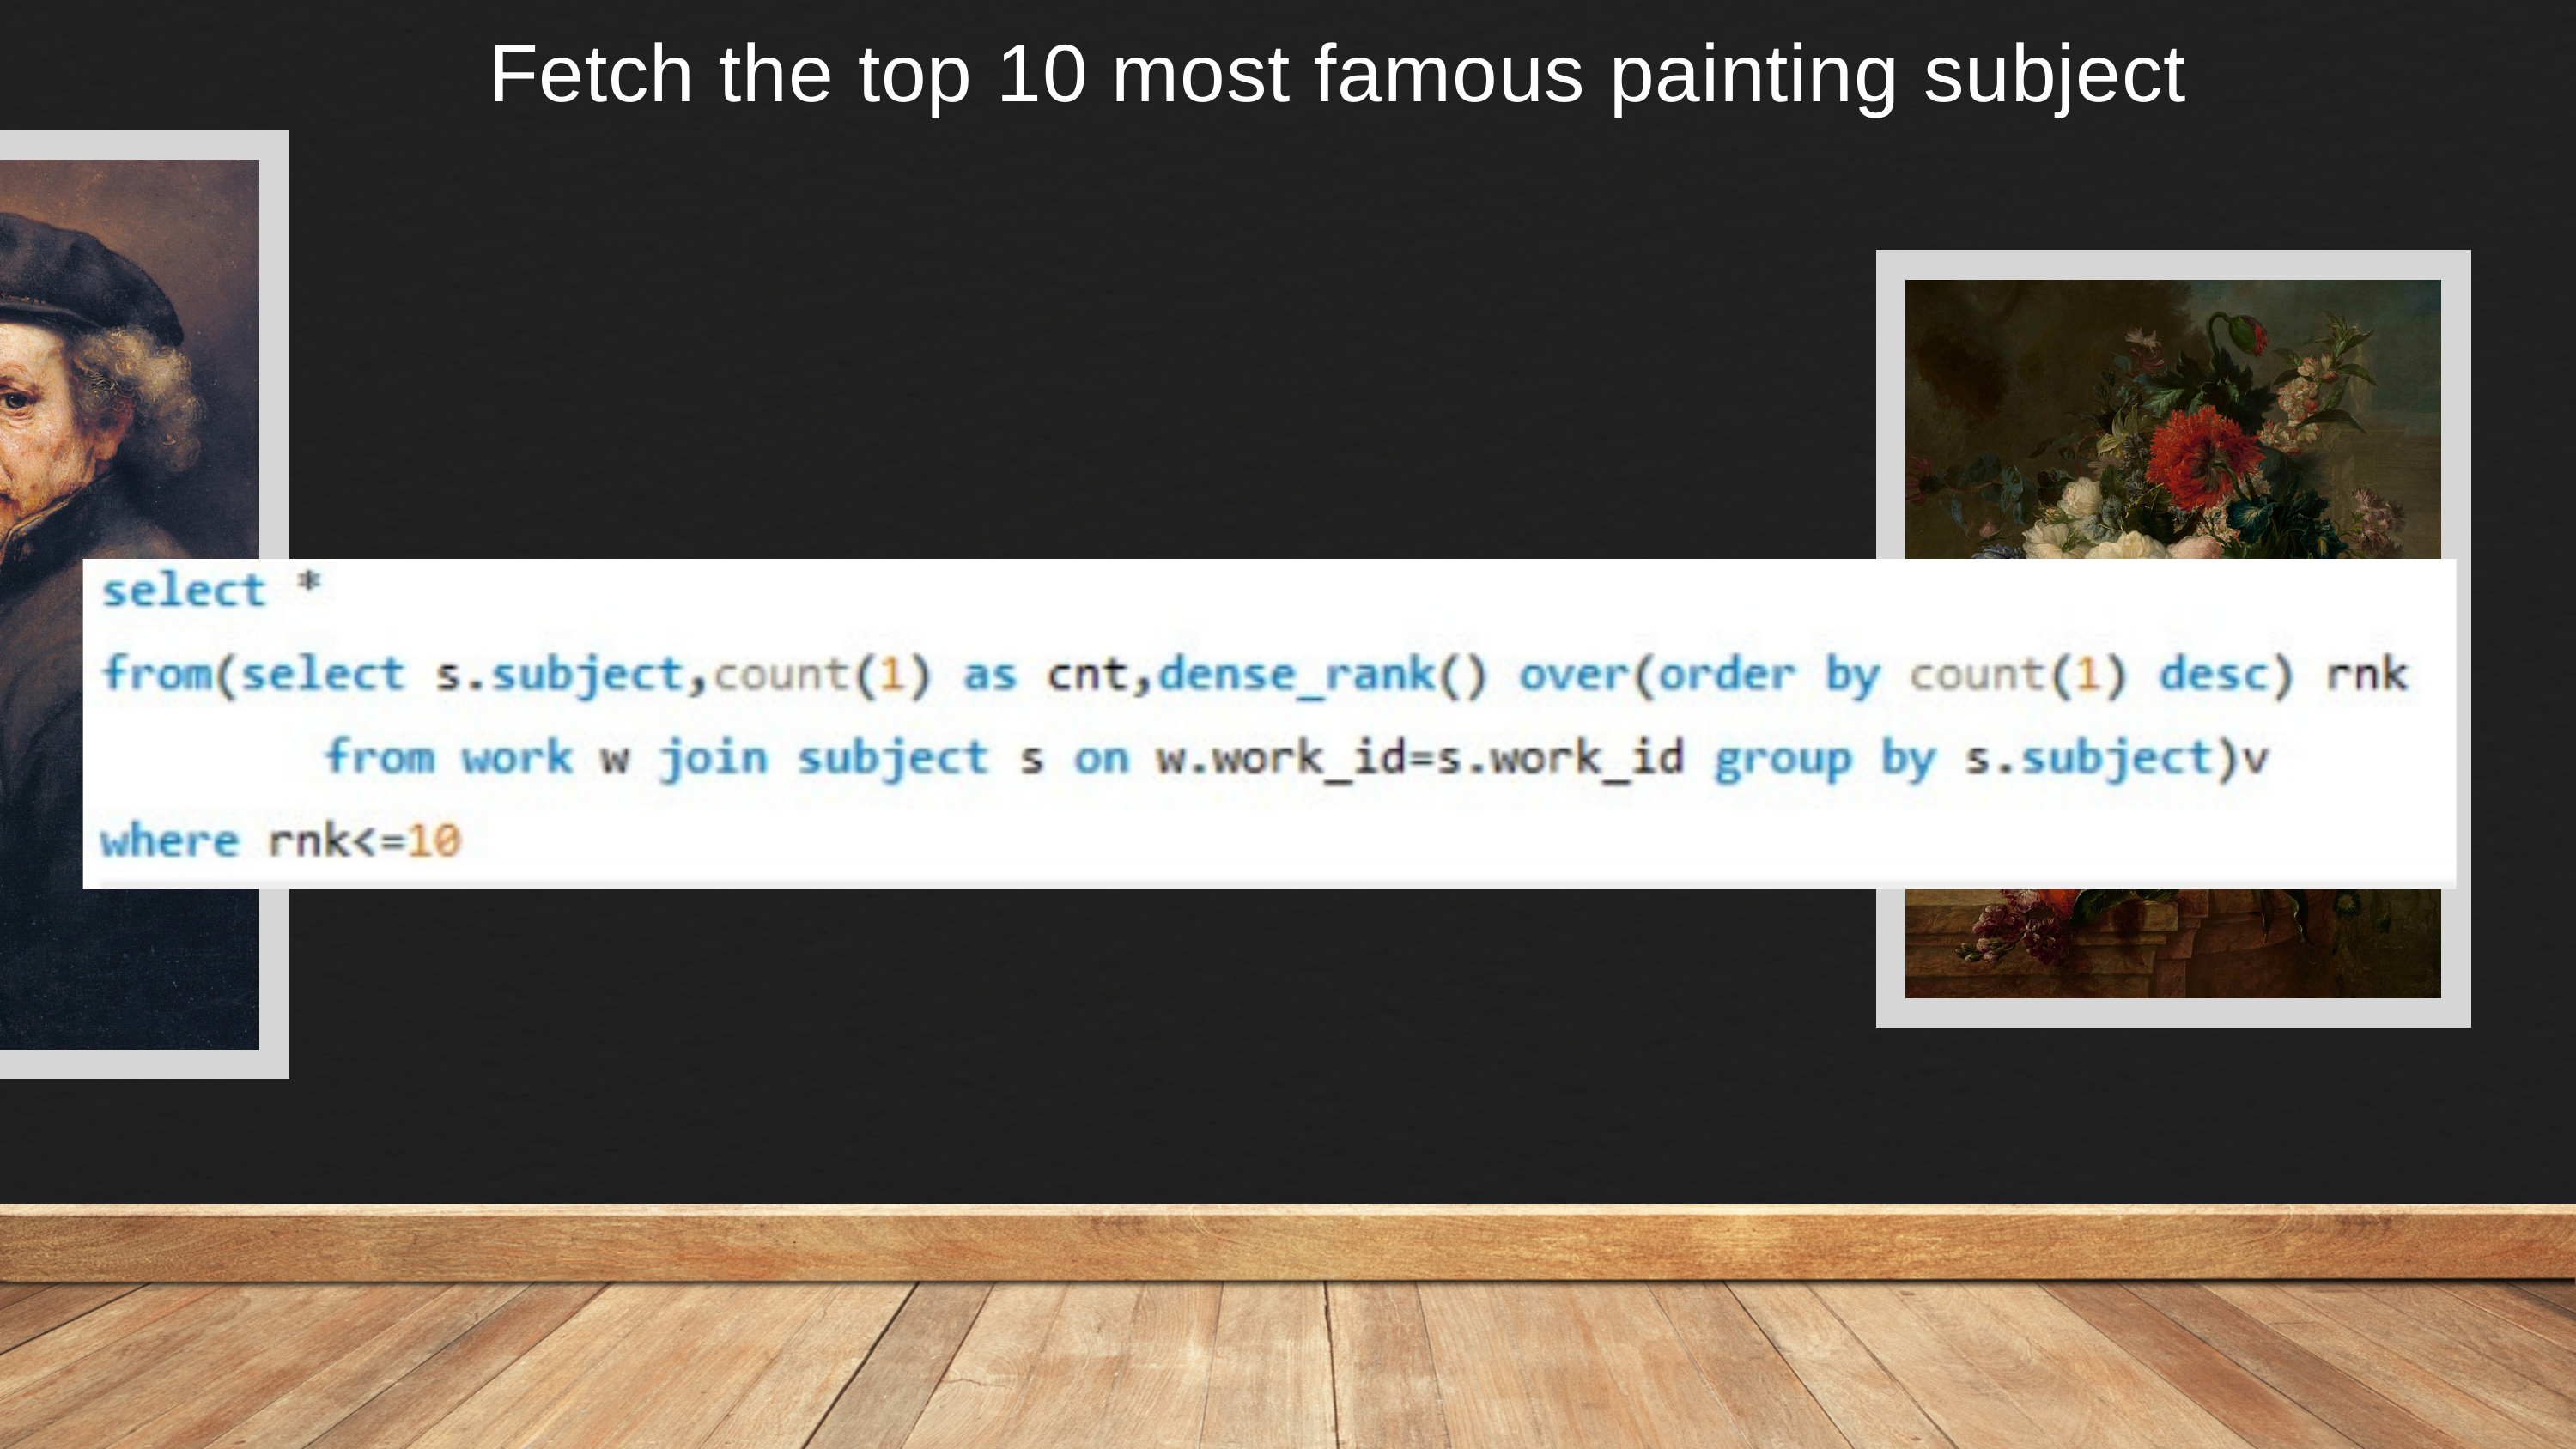

Fetch the top 10 most famous painting subject